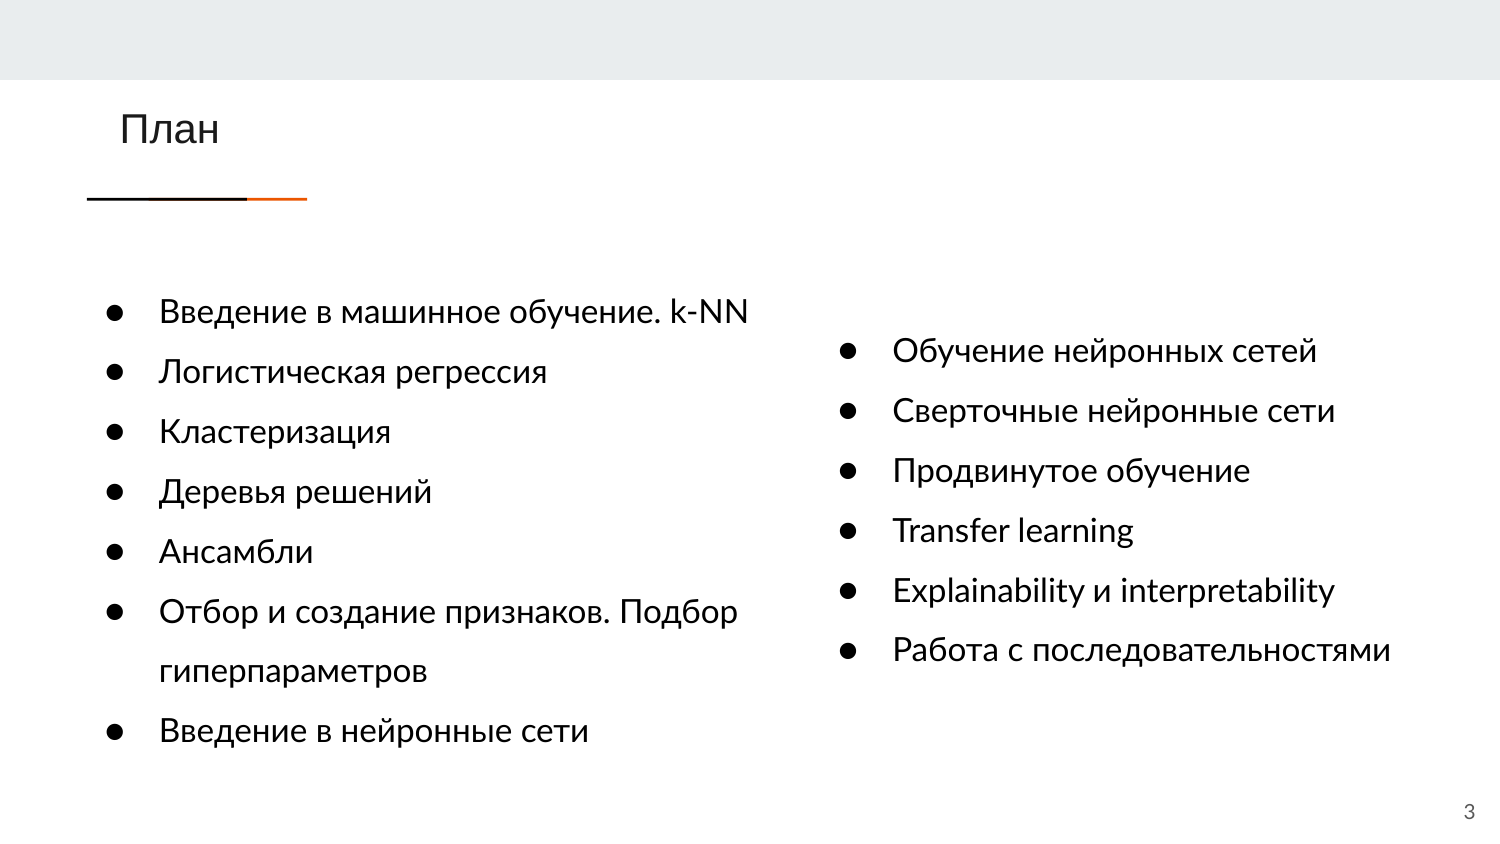

# План
Введение в машинное обучение. k-NN
Логистическая регрессия
Кластеризация
Деревья решений
Ансамбли
Отбор и создание признаков. Подбор гиперпараметров
Введение в нейронные сети
Обучение нейронных сетей
Сверточные нейронные сети
Продвинутое обучение
Transfer learning
Explainability и interpretability
Работа с последовательностями
3